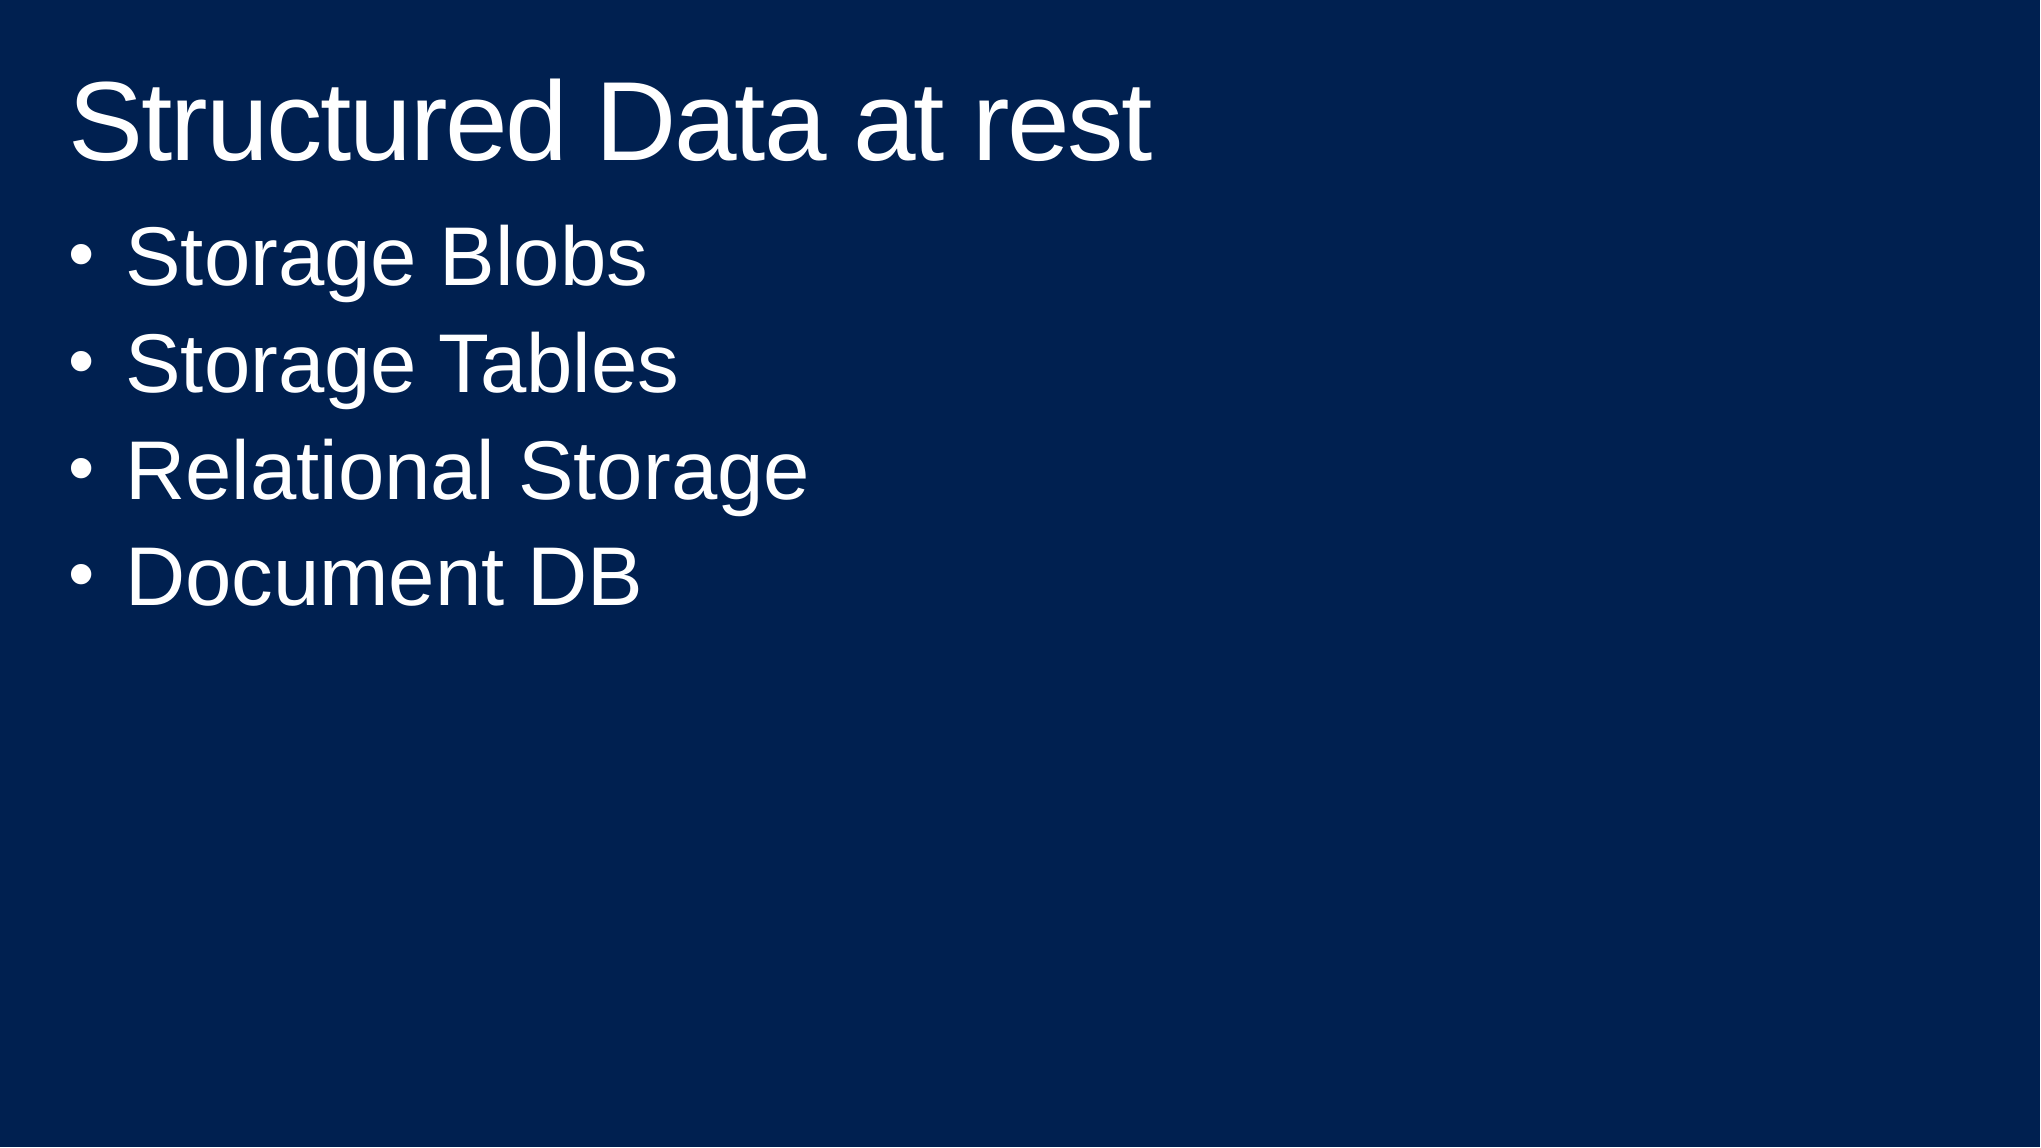

# Structured Data at rest
Storage Blobs
Storage Tables
Relational Storage
Document DB